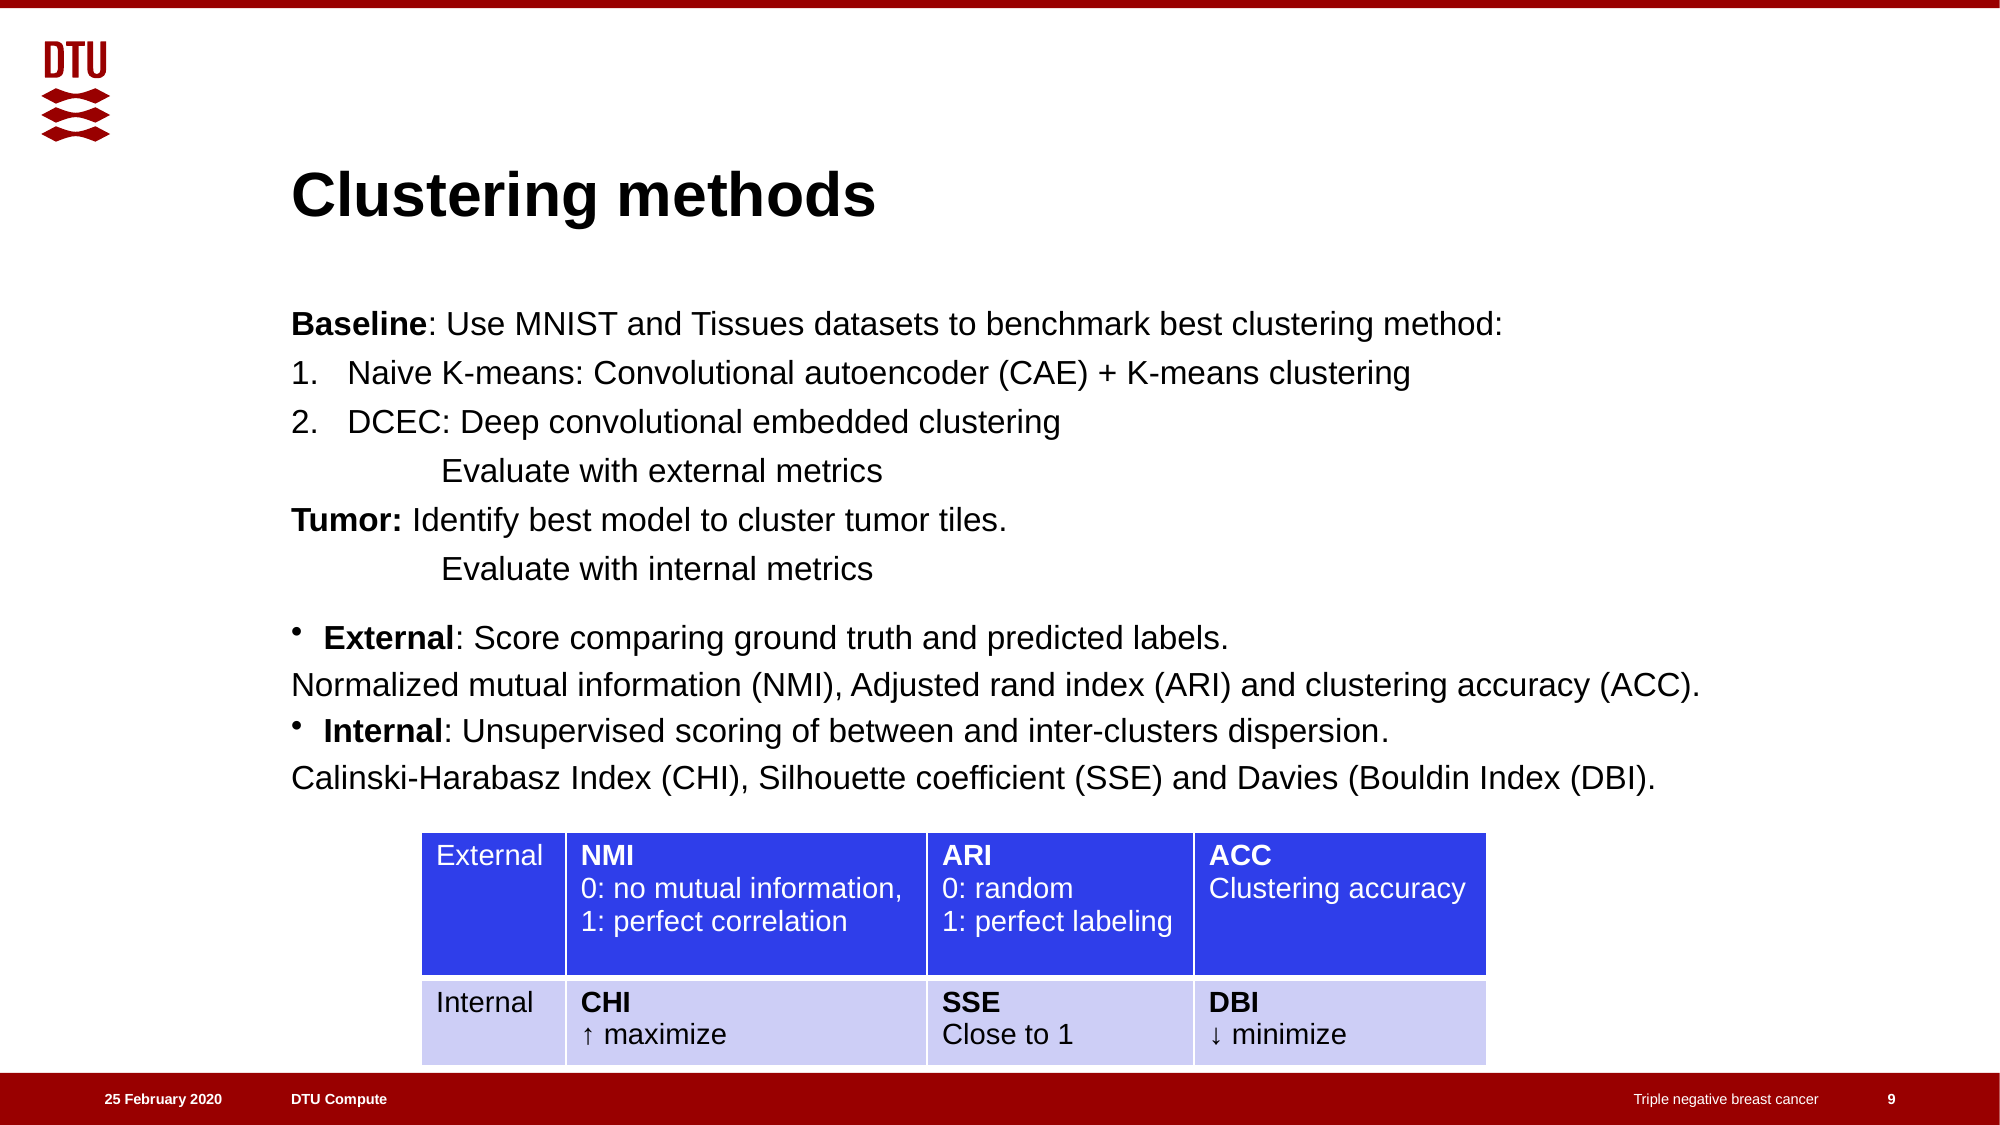

# Clustering methods
Baseline: Use MNIST and Tissues datasets to benchmark best clustering method:
Naive K-means: Convolutional autoencoder (CAE) + K-means clustering
DCEC: Deep convolutional embedded clustering
	Evaluate with external metrics
Tumor: Identify best model to cluster tumor tiles.
	Evaluate with internal metrics

External: Score comparing ground truth and predicted labels.
Normalized mutual information (NMI), Adjusted rand index (ARI) and clustering accuracy (ACC).
Internal: Unsupervised scoring of between and inter-clusters dispersion.
Calinski-Harabasz Index (CHI), Silhouette coefficient (SSE) and Davies (Bouldin Index (DBI).

| External | NMI 0: no mutual information, 1: perfect correlation | ARI 0: random 1: perfect labeling | ACC Clustering accuracy |
| --- | --- | --- | --- |
| Internal | CHI ↑ maximize | SSE Close to 1 | DBI ↓ minimize |
9